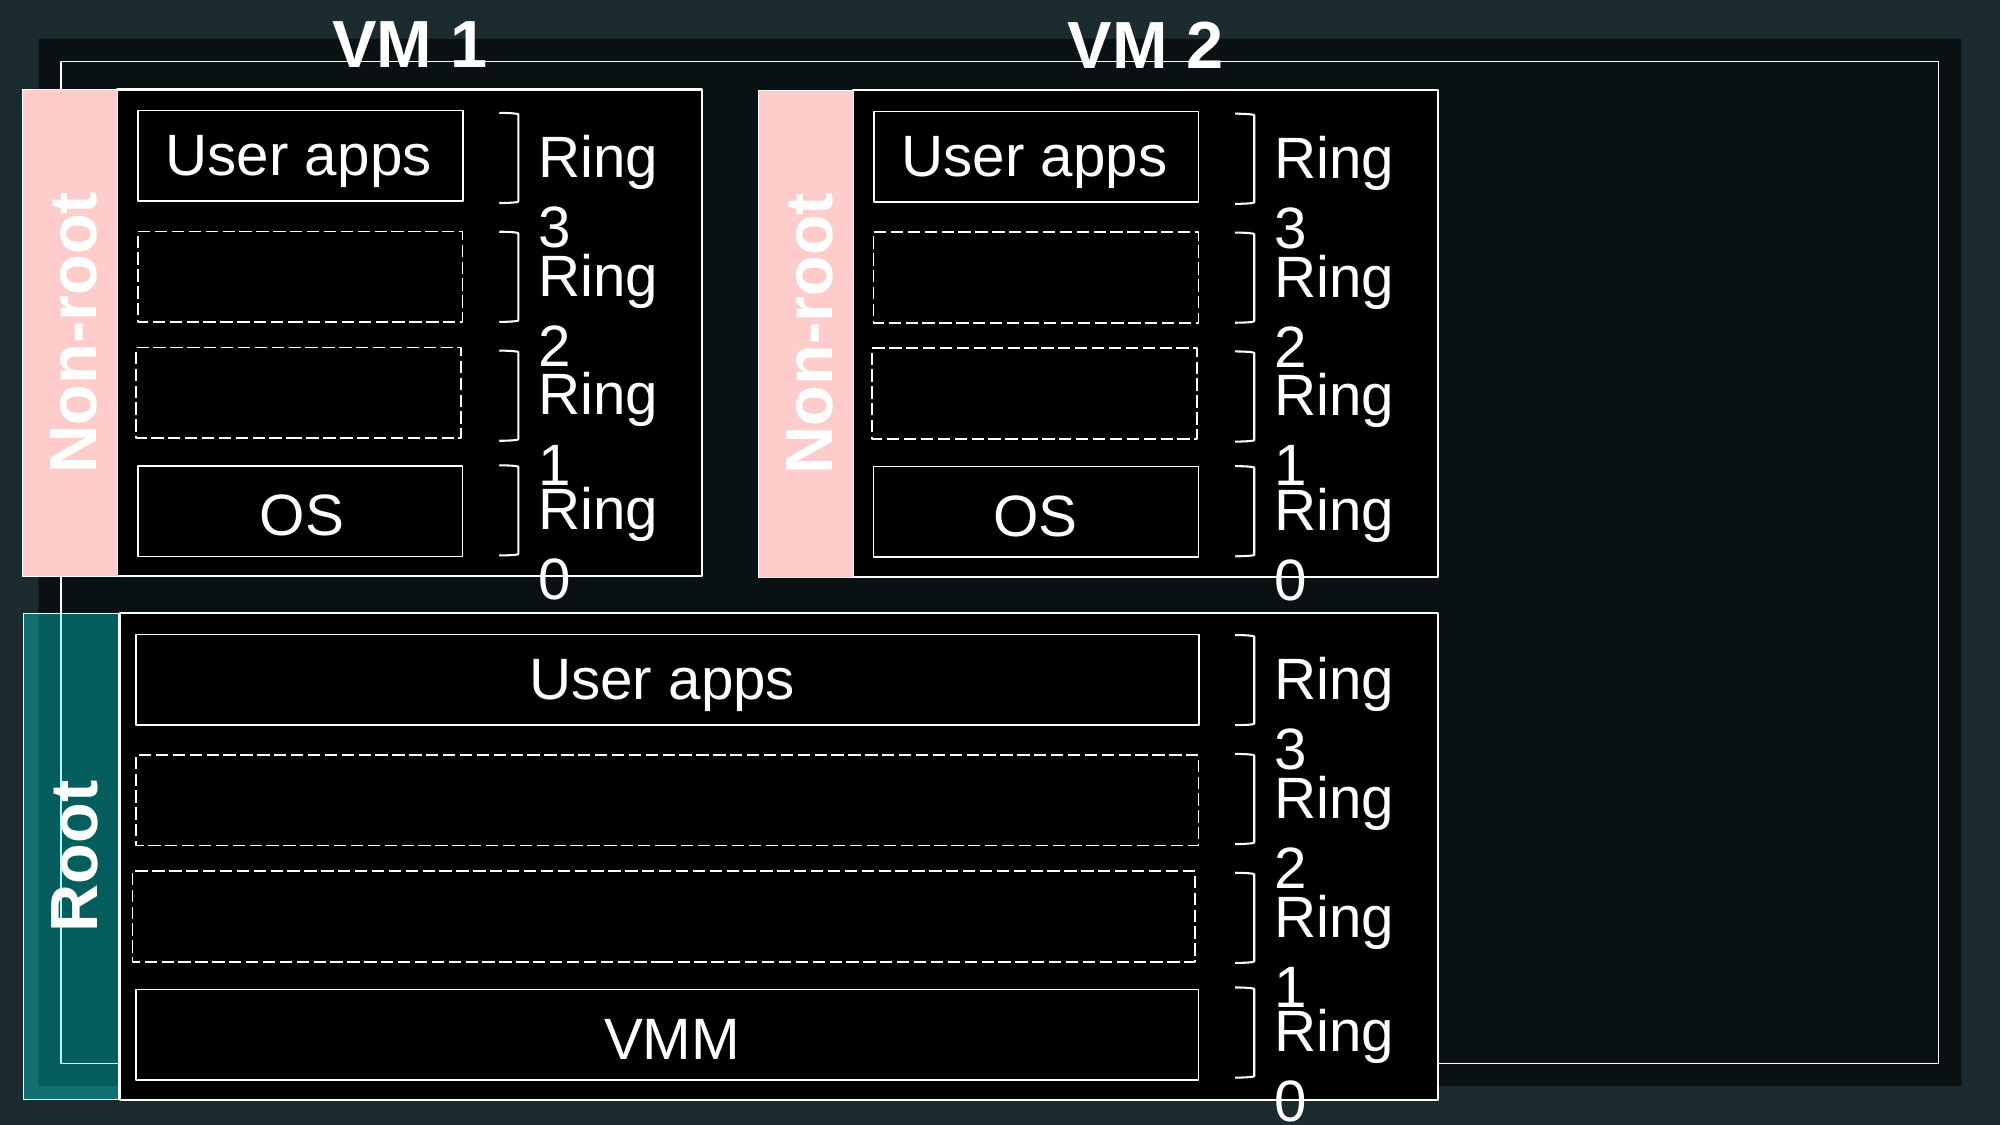

VM 1
User apps

Ring 3

Ring 2

Nothing

Nothing

Ring 1

Ring 0

OS

Non-root
VM 2
User apps

Ring 3

Ring 2

Nothing

Nothing

Ring 1

Ring 0

OS

Non-root

Ring 3

User apps

Ring 2

Nothing

Root
Nothing

Ring 1

Ring 0

VMM